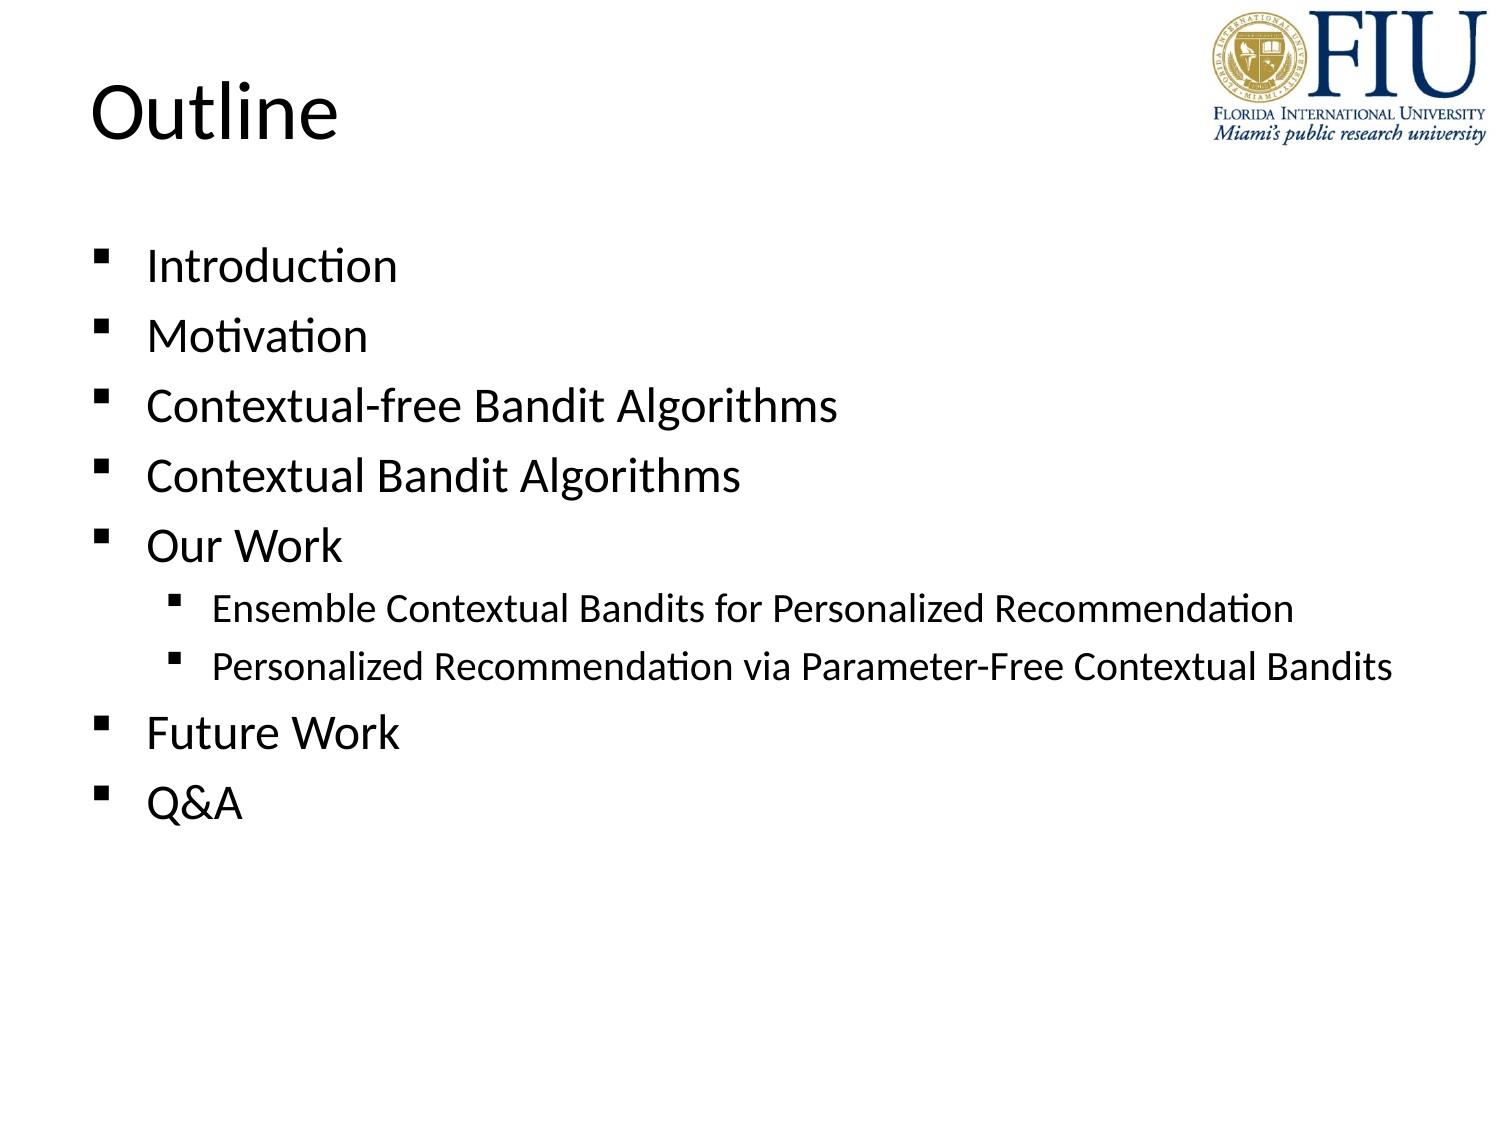

# Outline
Introduction
Motivation
Contextual-free Bandit Algorithms
Contextual Bandit Algorithms
Our Work
Ensemble Contextual Bandits for Personalized Recommendation
Personalized Recommendation via Parameter-Free Contextual Bandits
Future Work
Q&A